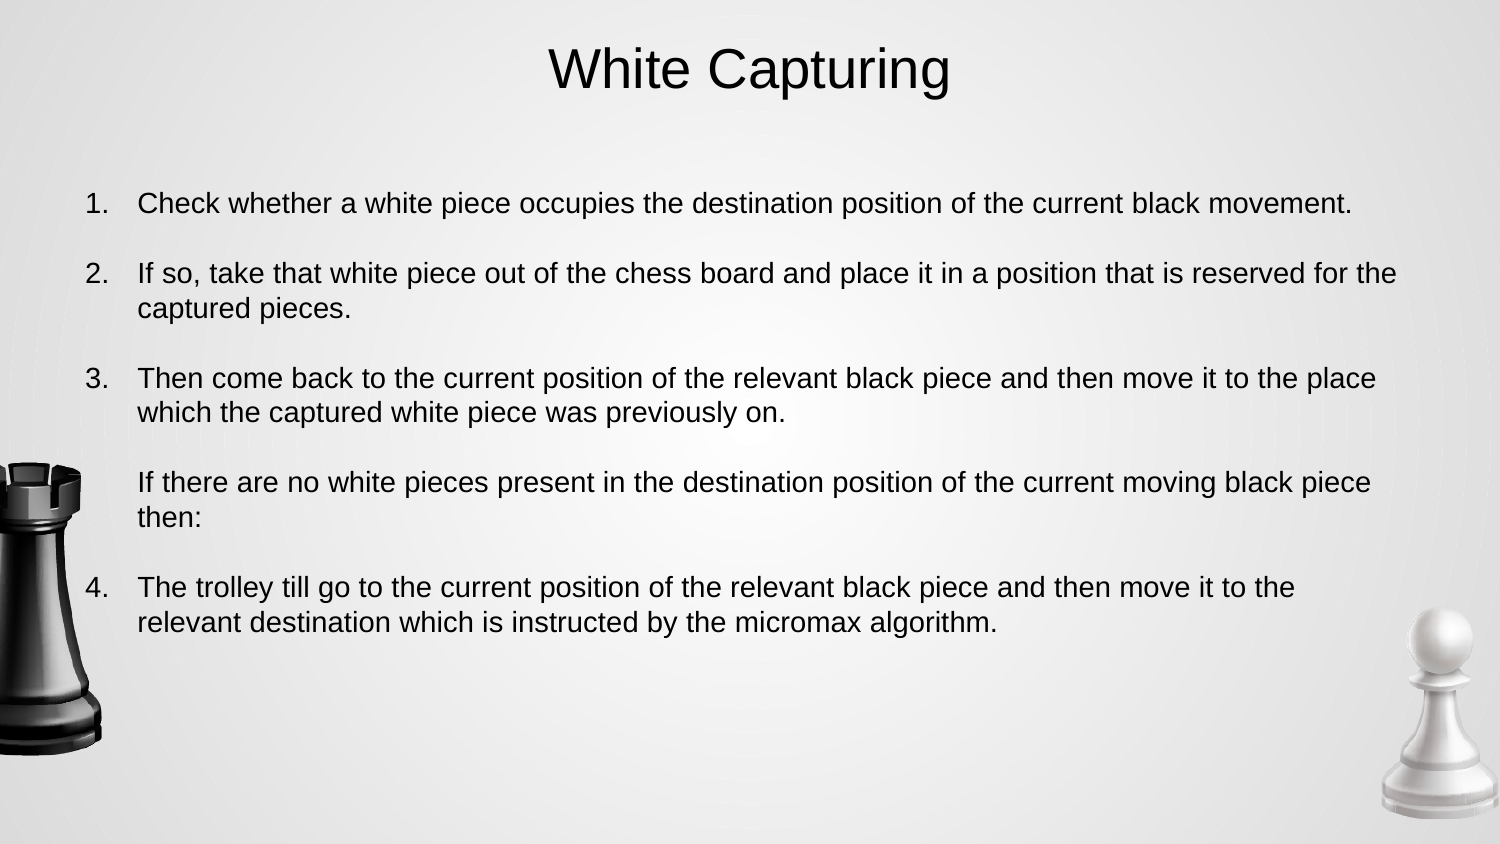

# White Capturing
Check whether a white piece occupies the destination position of the current black movement.

If so, take that white piece out of the chess board and place it in a position that is reserved for the captured pieces.

Then come back to the current position of the relevant black piece and then move it to the place which the captured white piece was previously on.

If there are no white pieces present in the destination position of the current moving black piece then:

The trolley till go to the current position of the relevant black piece and then move it to the relevant destination which is instructed by the micromax algorithm.